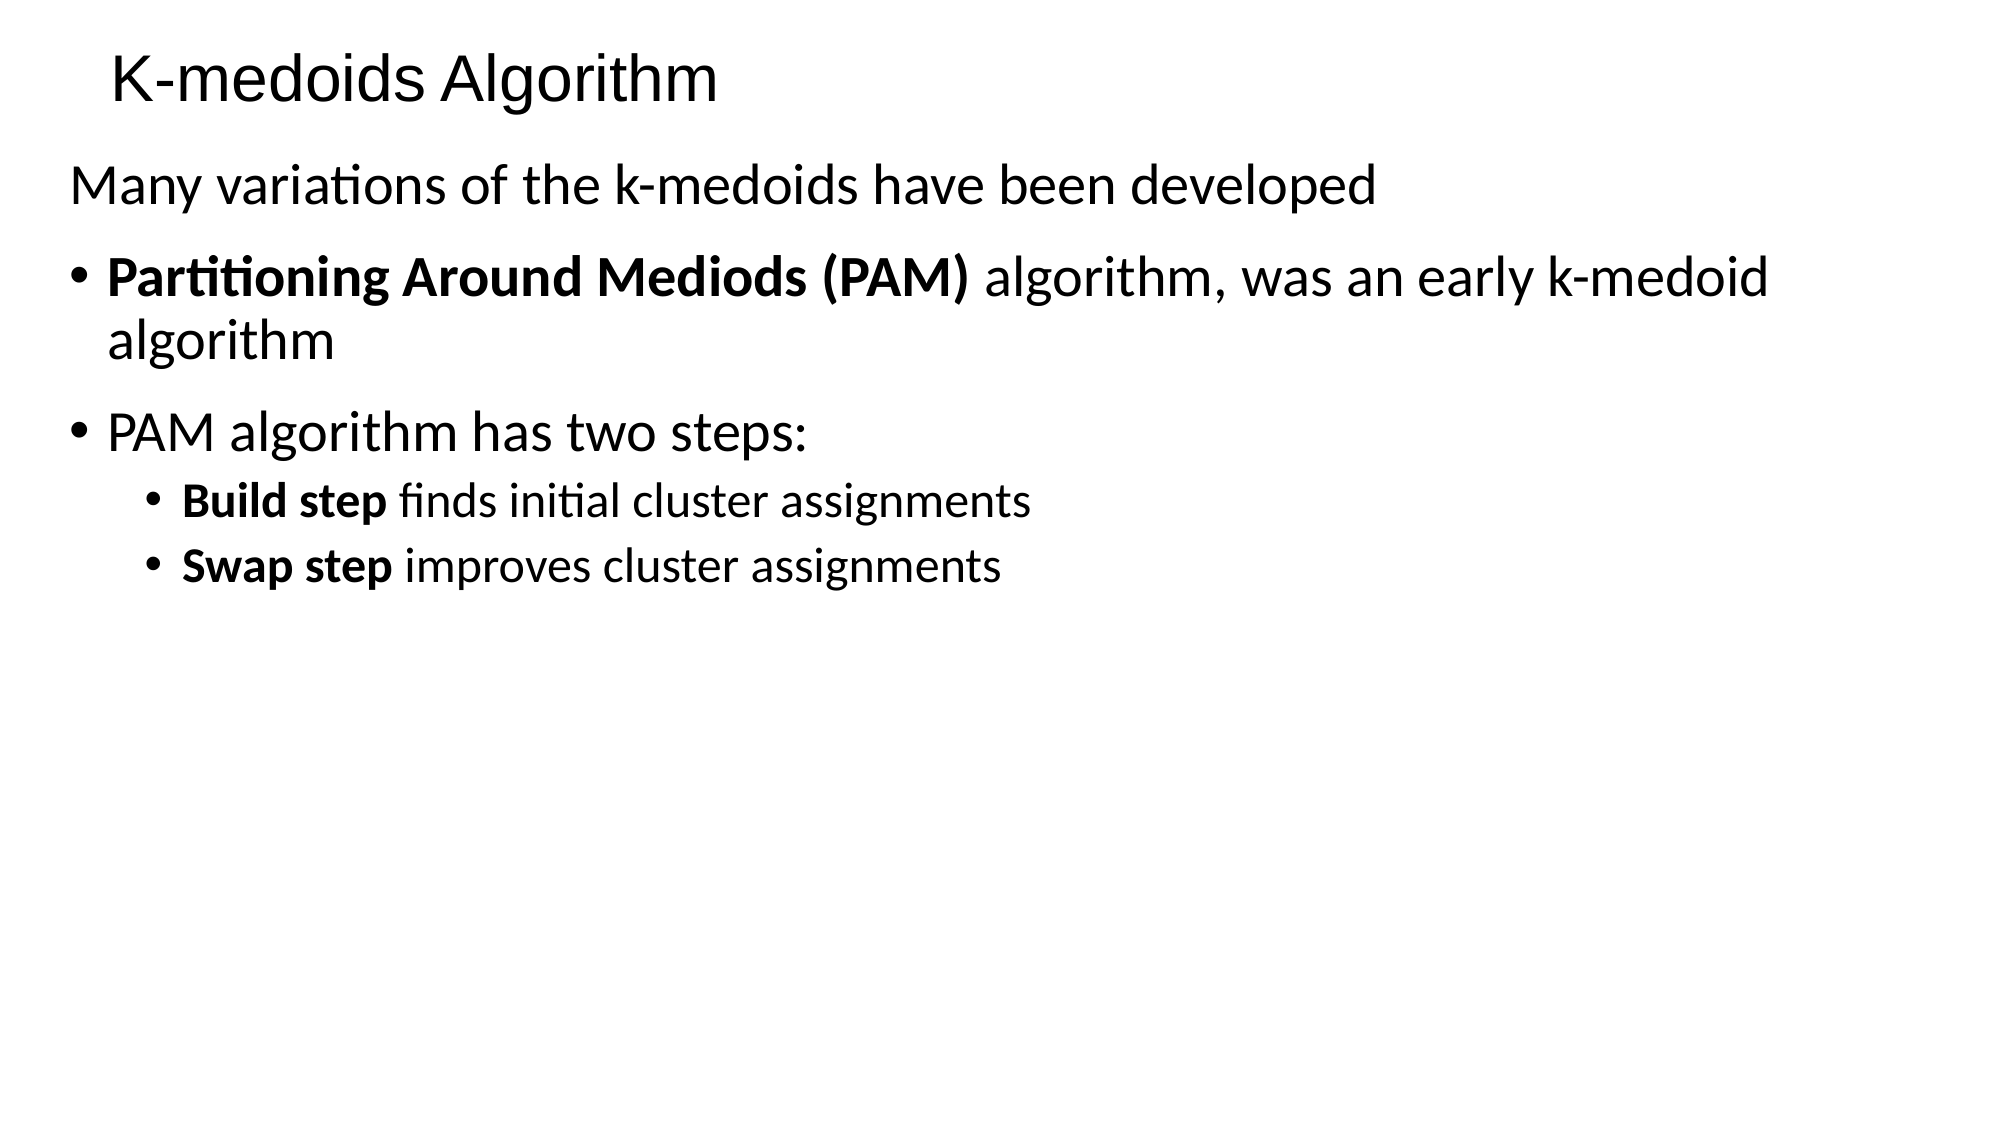

# K-medoids Algorithm
Many variations of the k-medoids have been developed
Partitioning Around Mediods (PAM) algorithm, was an early k-medoid algorithm
PAM algorithm has two steps:
Build step finds initial cluster assignments
Swap step improves cluster assignments